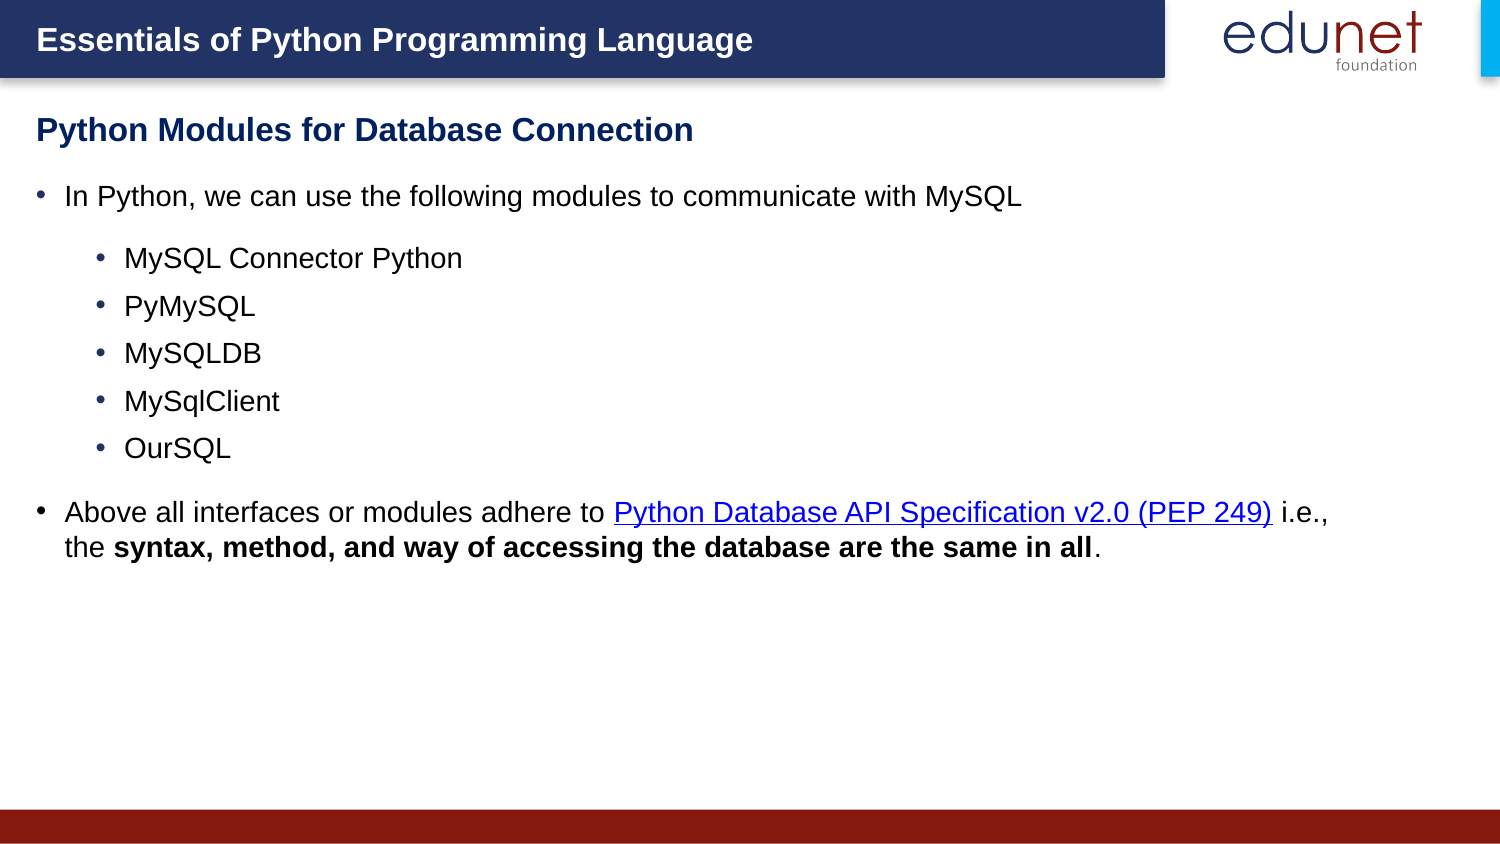

Python Modules for Database Connection
In Python, we can use the following modules to communicate with MySQL
MySQL Connector Python
PyMySQL
MySQLDB
MySqlClient
OurSQL
Above all interfaces or modules adhere to Python Database API Specification v2.0 (PEP 249) i.e., the syntax, method, and way of accessing the database are the same in all.